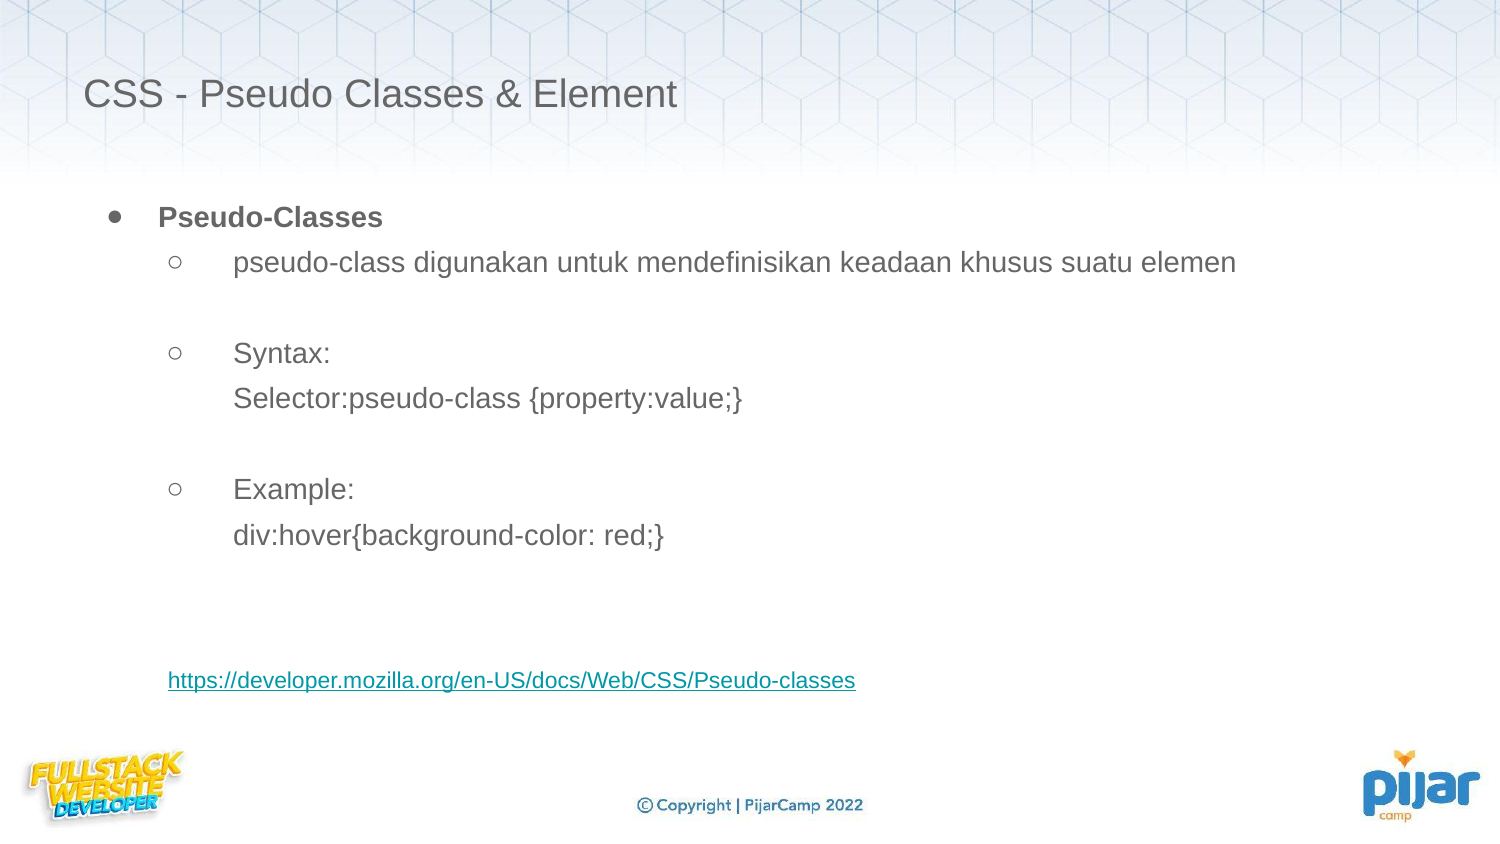

CSS - Pseudo Classes & Element
Pseudo-Classes
pseudo-class digunakan untuk mendefinisikan keadaan khusus suatu elemen

Syntax:
Selector:pseudo-class {property:value;}

Example:
div:hover{background-color: red;}
https://developer.mozilla.org/en-US/docs/Web/CSS/Pseudo-classes